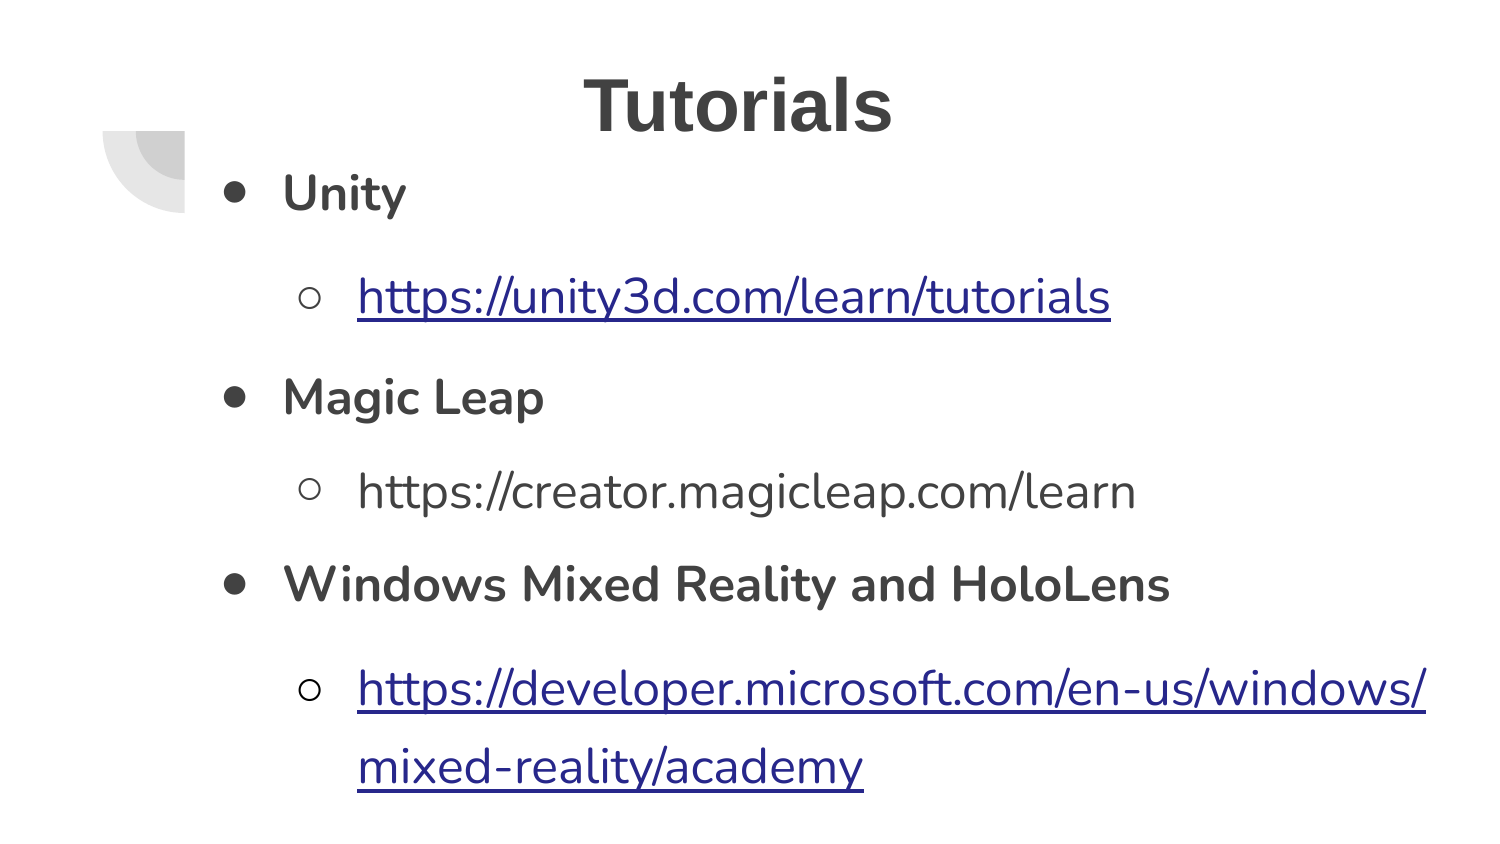

# Tutorials
Unity
https://unity3d.com/learn/tutorials
Magic Leap
https://creator.magicleap.com/learn
Windows Mixed Reality and HoloLens
https://developer.microsoft.com/en-us/windows/
mixed-reality/academy